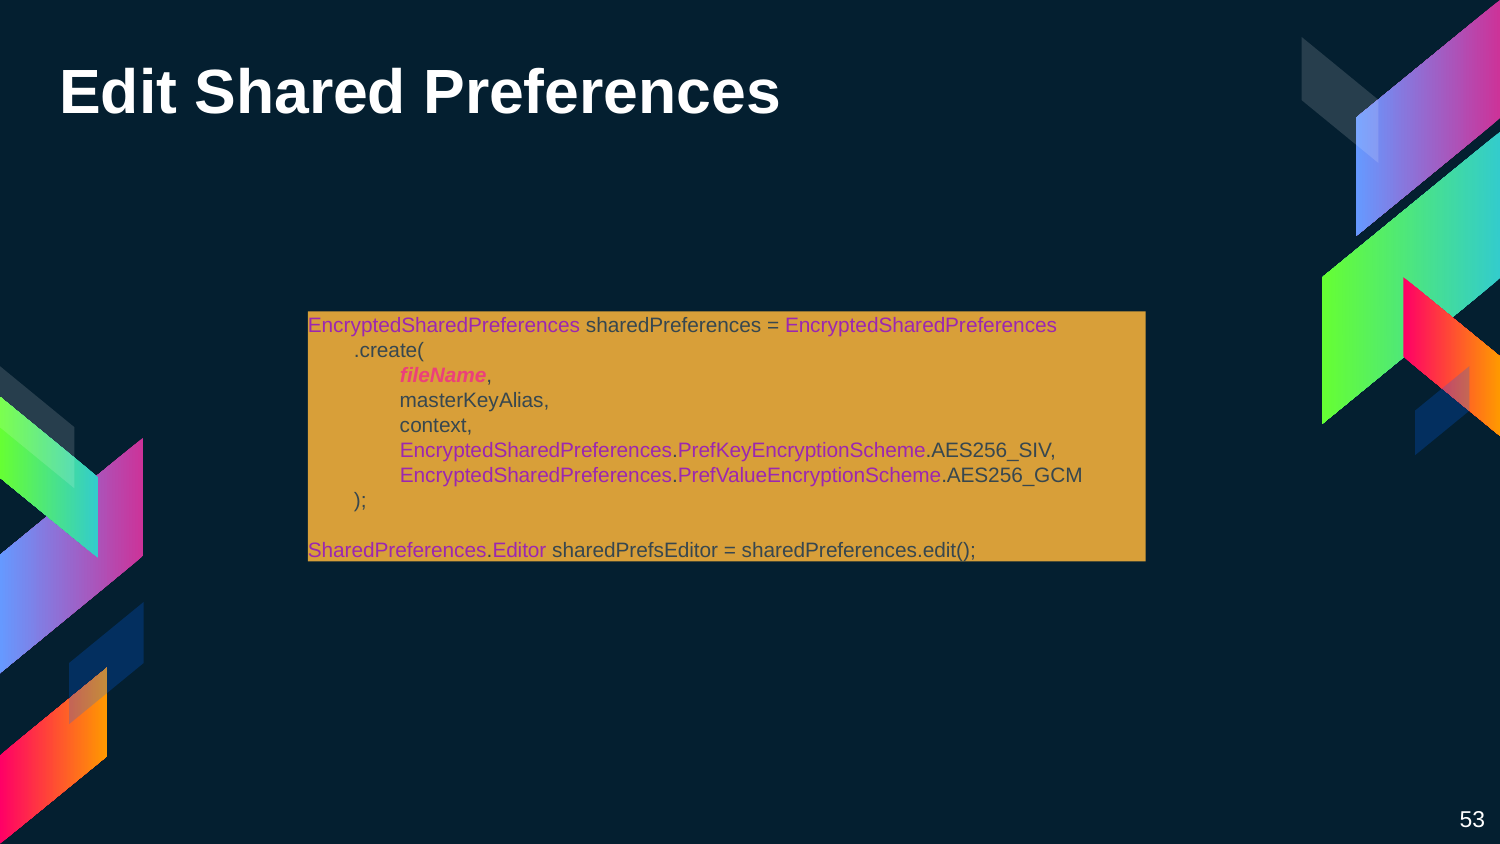

Edit Shared Preferences
EncryptedSharedPreferences sharedPreferences = EncryptedSharedPreferences
        .create(
                fileName,
                masterKeyAlias,
                context,
                EncryptedSharedPreferences.PrefKeyEncryptionScheme.AES256_SIV,
                EncryptedSharedPreferences.PrefValueEncryptionScheme.AES256_GCM
        );
SharedPreferences.Editor sharedPrefsEditor = sharedPreferences.edit();
53